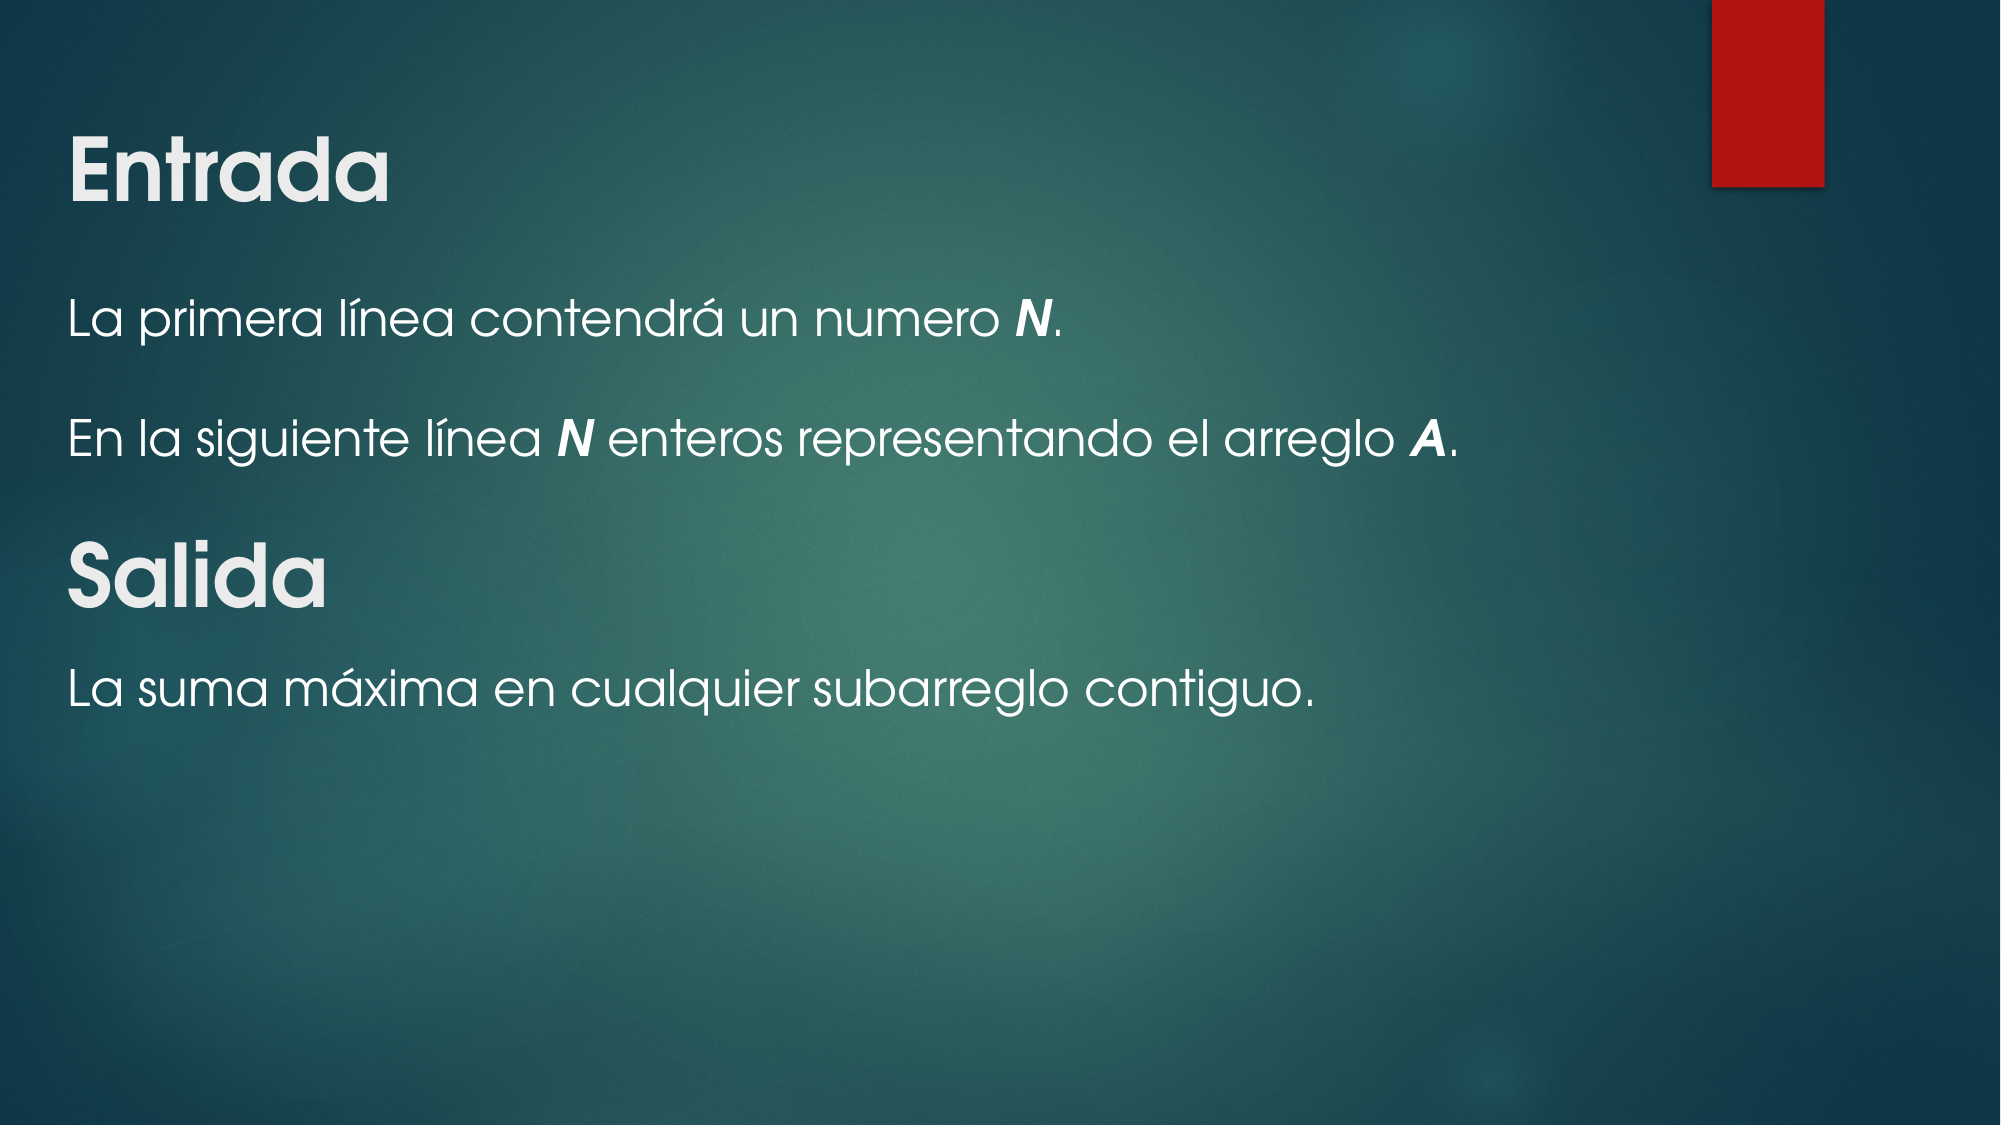

# Entrada
La primera línea contendrá un numero N.

En la siguiente línea N enteros representando el arreglo A.
Salida
La suma máxima en cualquier subarreglo contiguo.